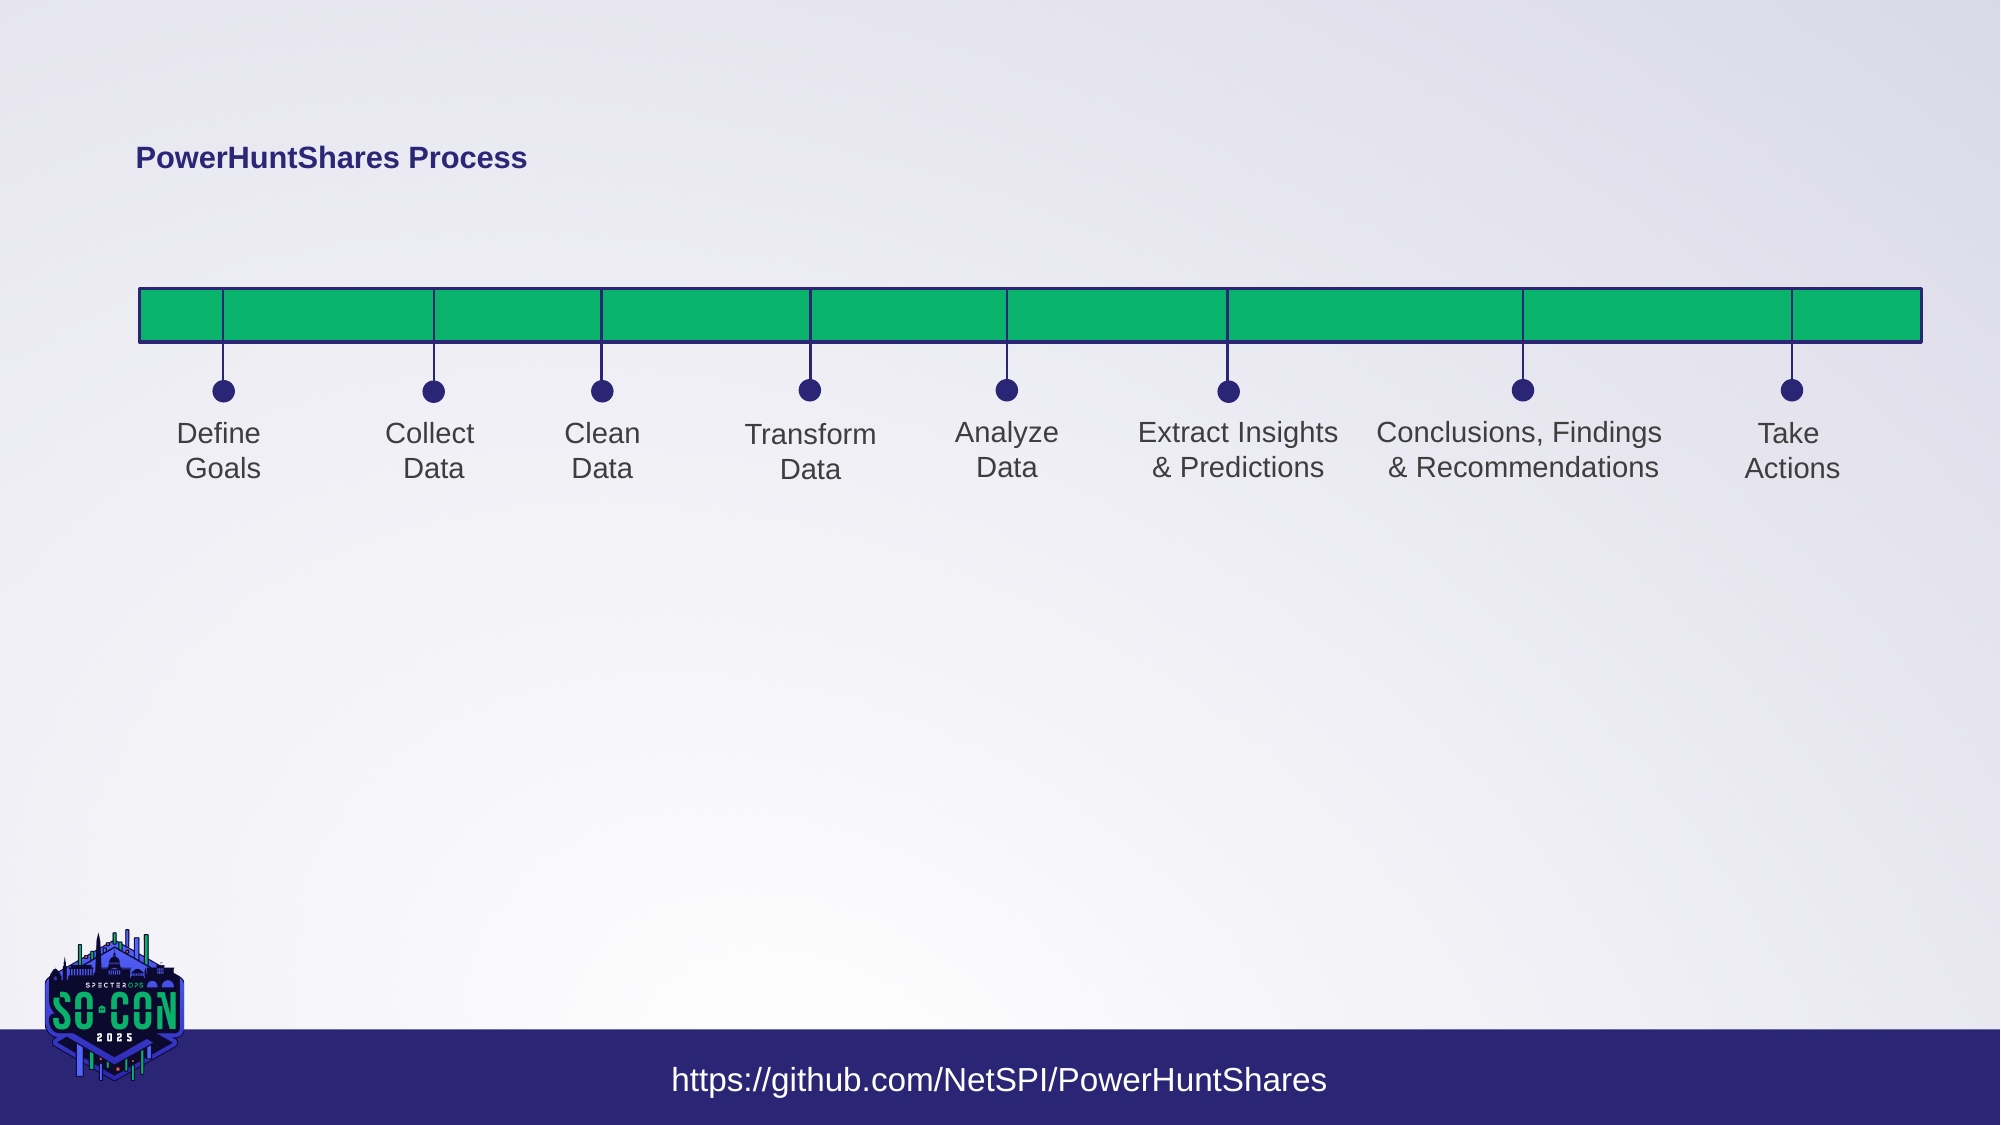

# PowerHuntShares Process

Analyze
Data
Extract Insights & Predictions
Conclusions, Findings
& Recommendations
Define
Goals
Clean
Data
Take
Actions
Collect
Data
Transform
Data
https://github.com/NetSPI/PowerHuntShares